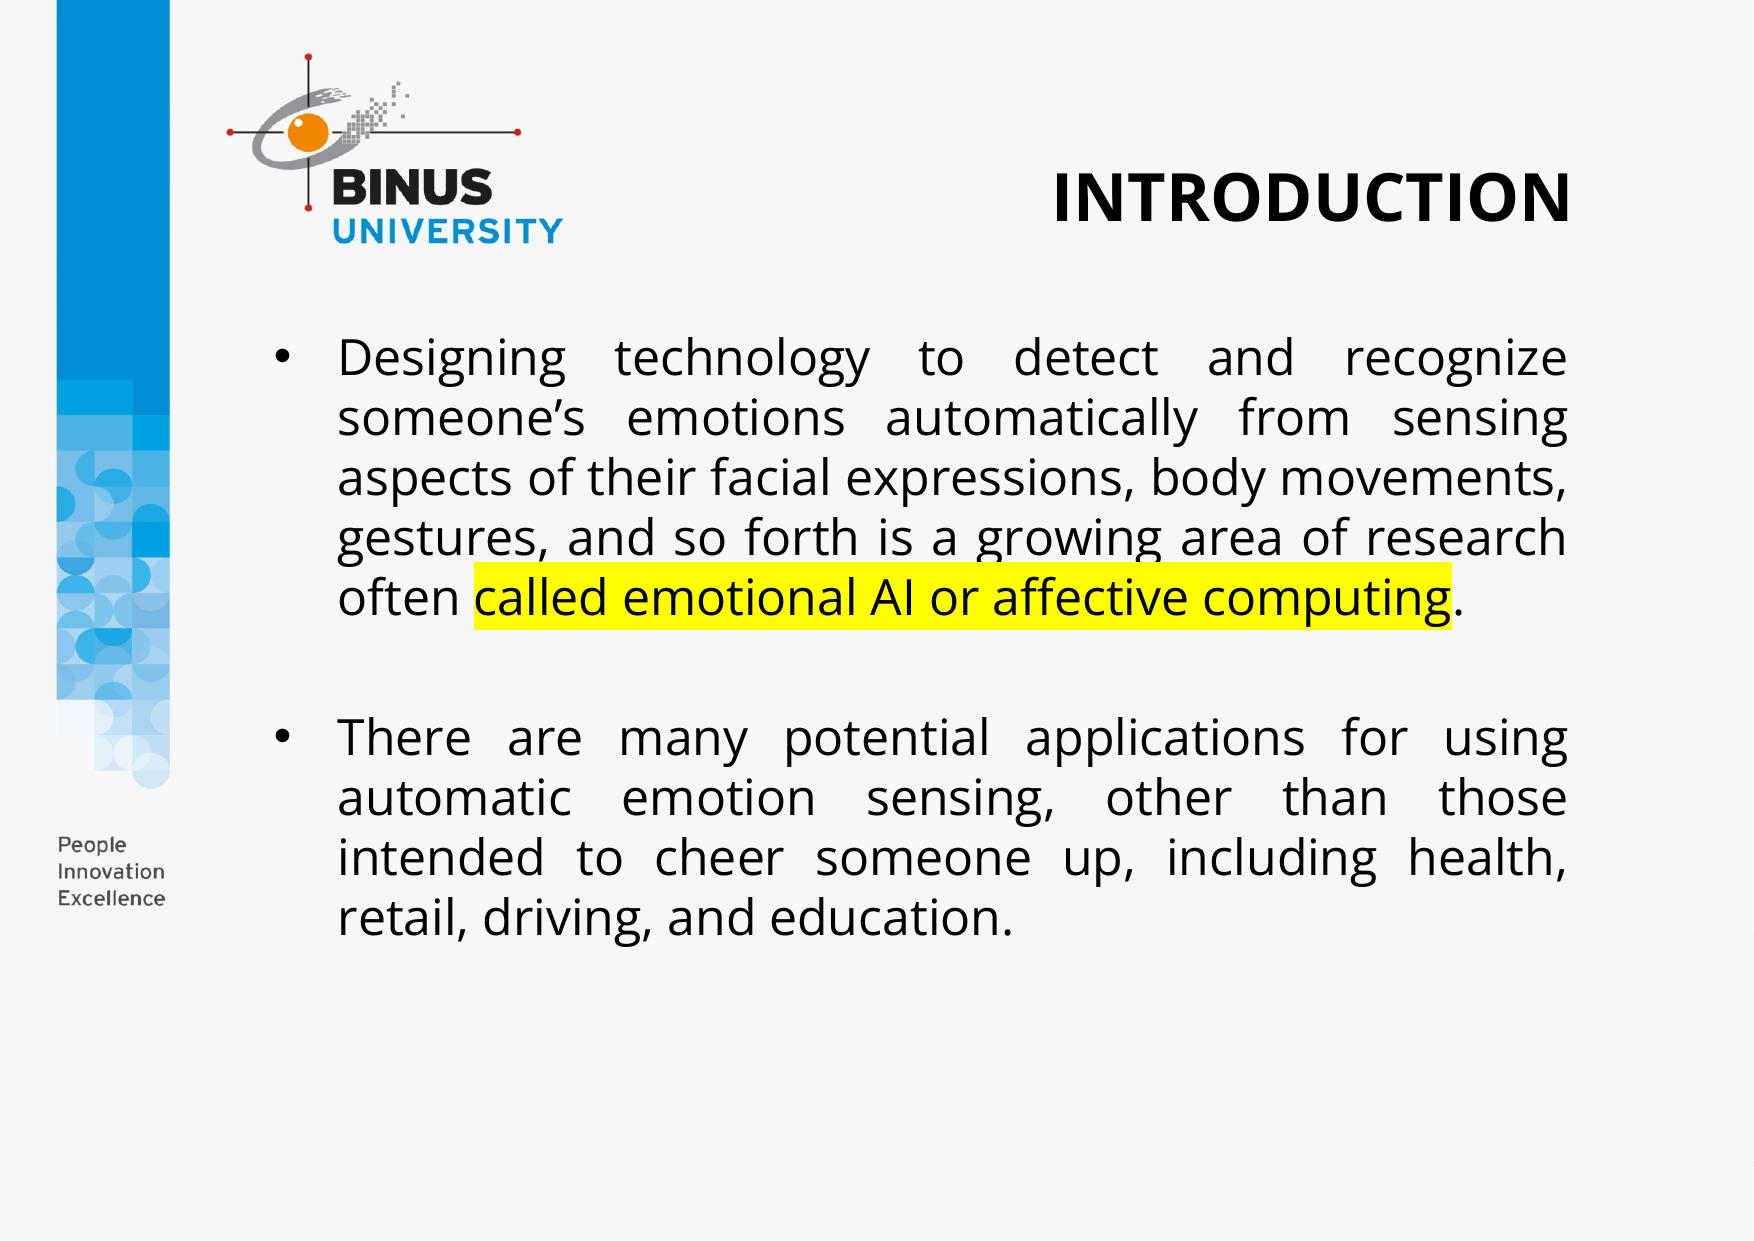

INTRODUCTION
Designing technology to detect and recognize someone’s emotions automatically from sensing aspects of their facial expressions, body movements, gestures, and so forth is a growing area of research often called emotional AI or affective computing.

There are many potential applications for using automatic emotion sensing, other than those intended to cheer someone up, including health, retail, driving, and education.